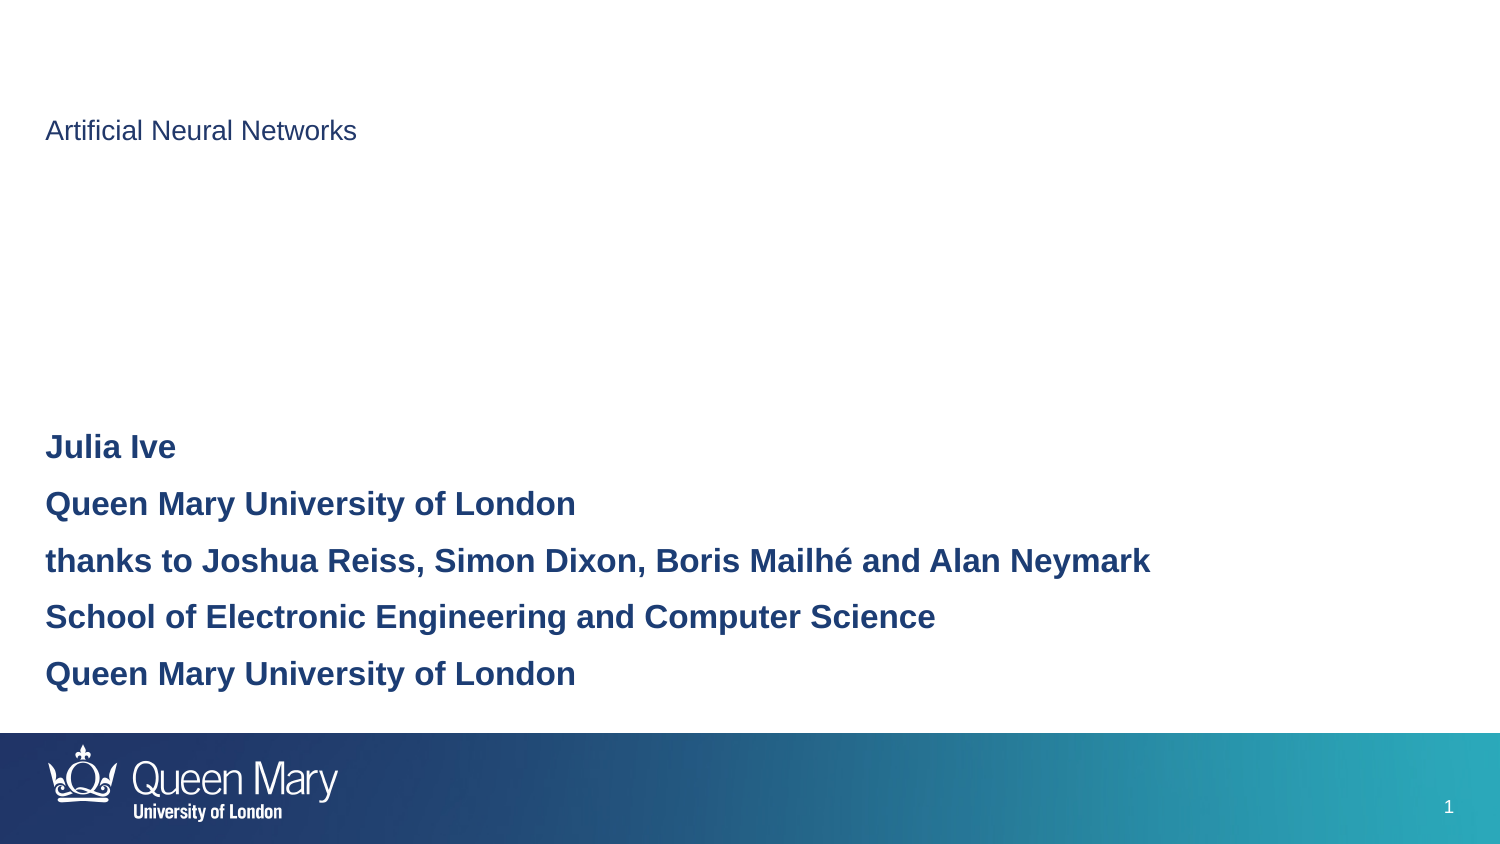

Artificial Neural Networks
Julia Ive
Queen Mary University of London
thanks to Joshua Reiss, Simon Dixon, Boris Mailhé and Alan Neymark
School of Electronic Engineering and Computer Science
Queen Mary University of London